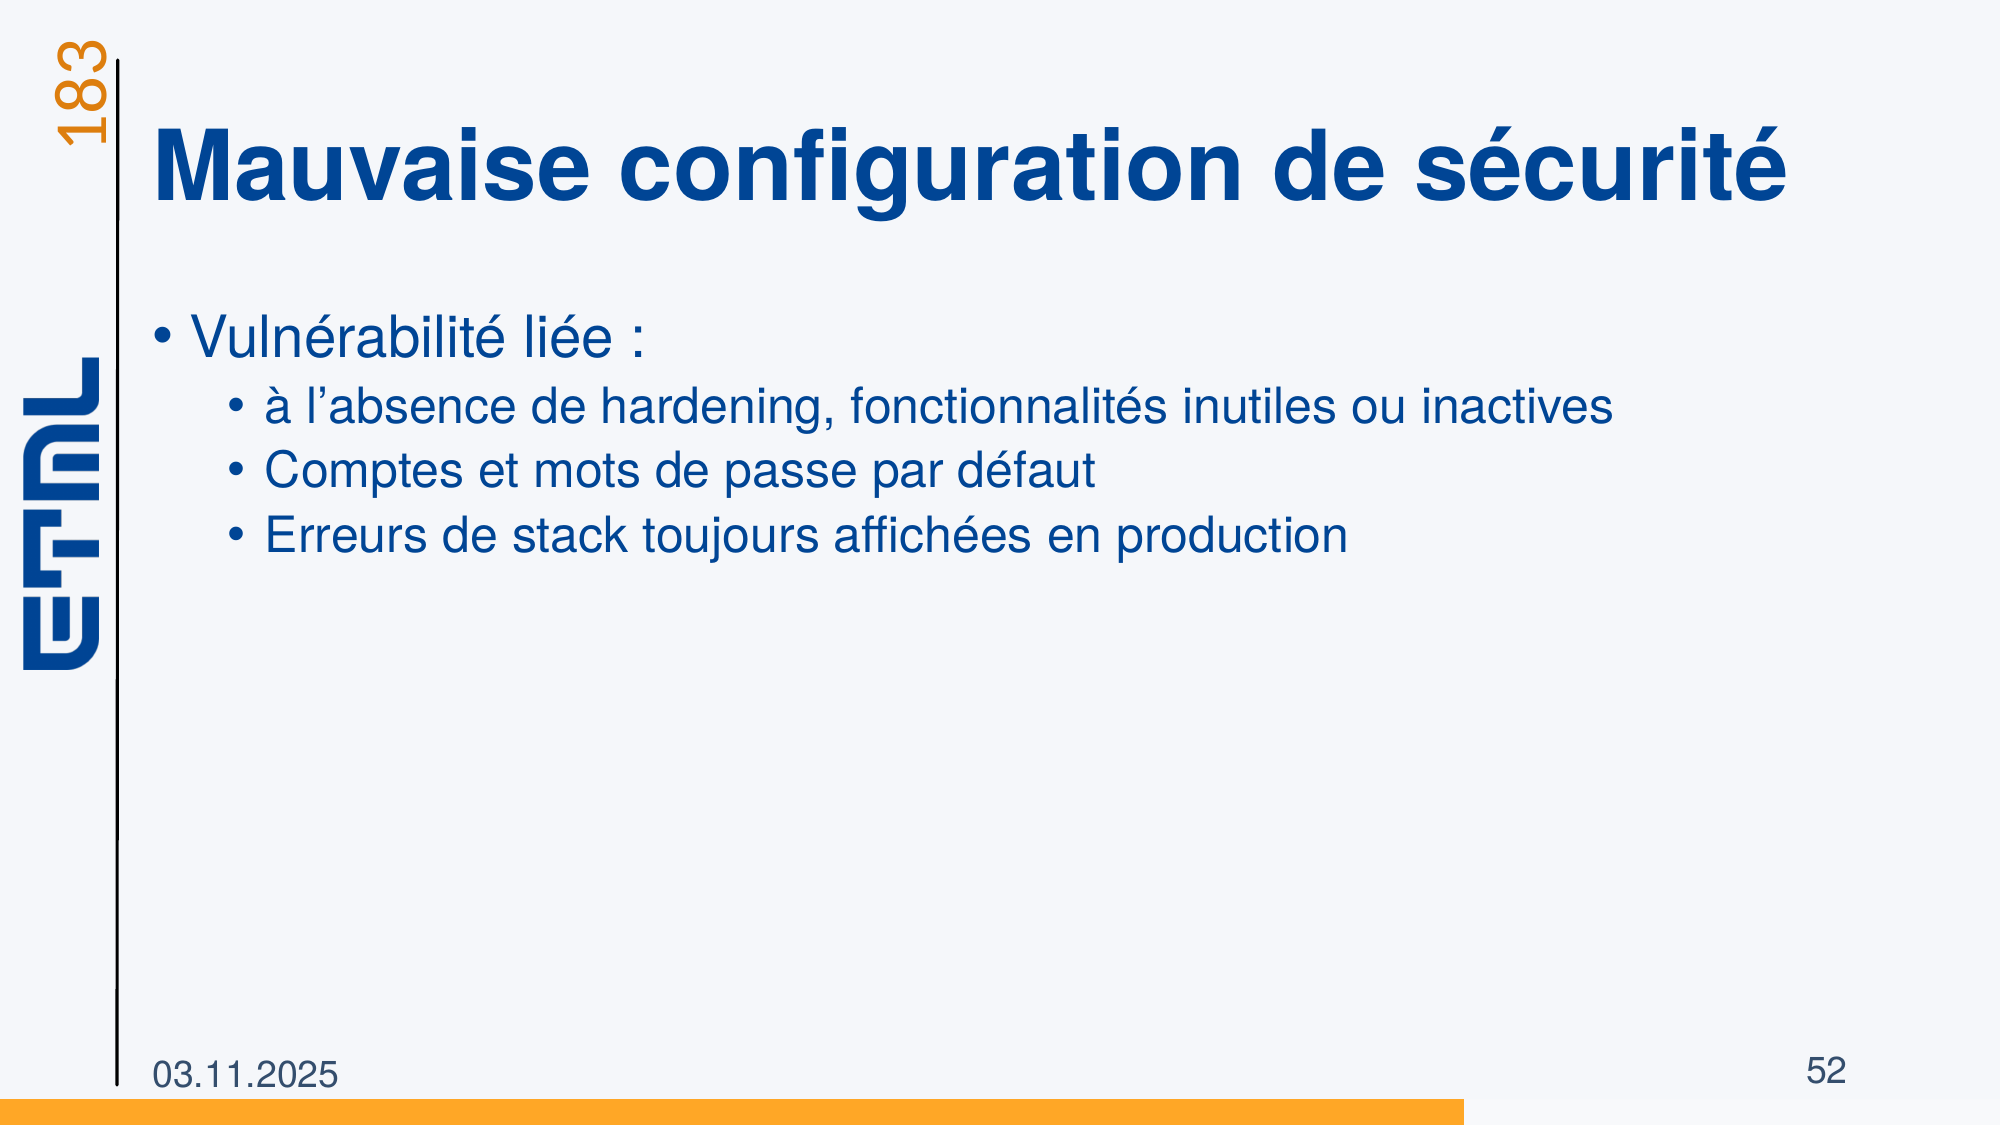

# Mauvaise configuration de sécurité
Vulnérabilité liée :
à l’absence de hardening, fonctionnalités inutiles ou inactives
Comptes et mots de passe par défaut
Erreurs de stack toujours affichées en production
03.11.2025
52